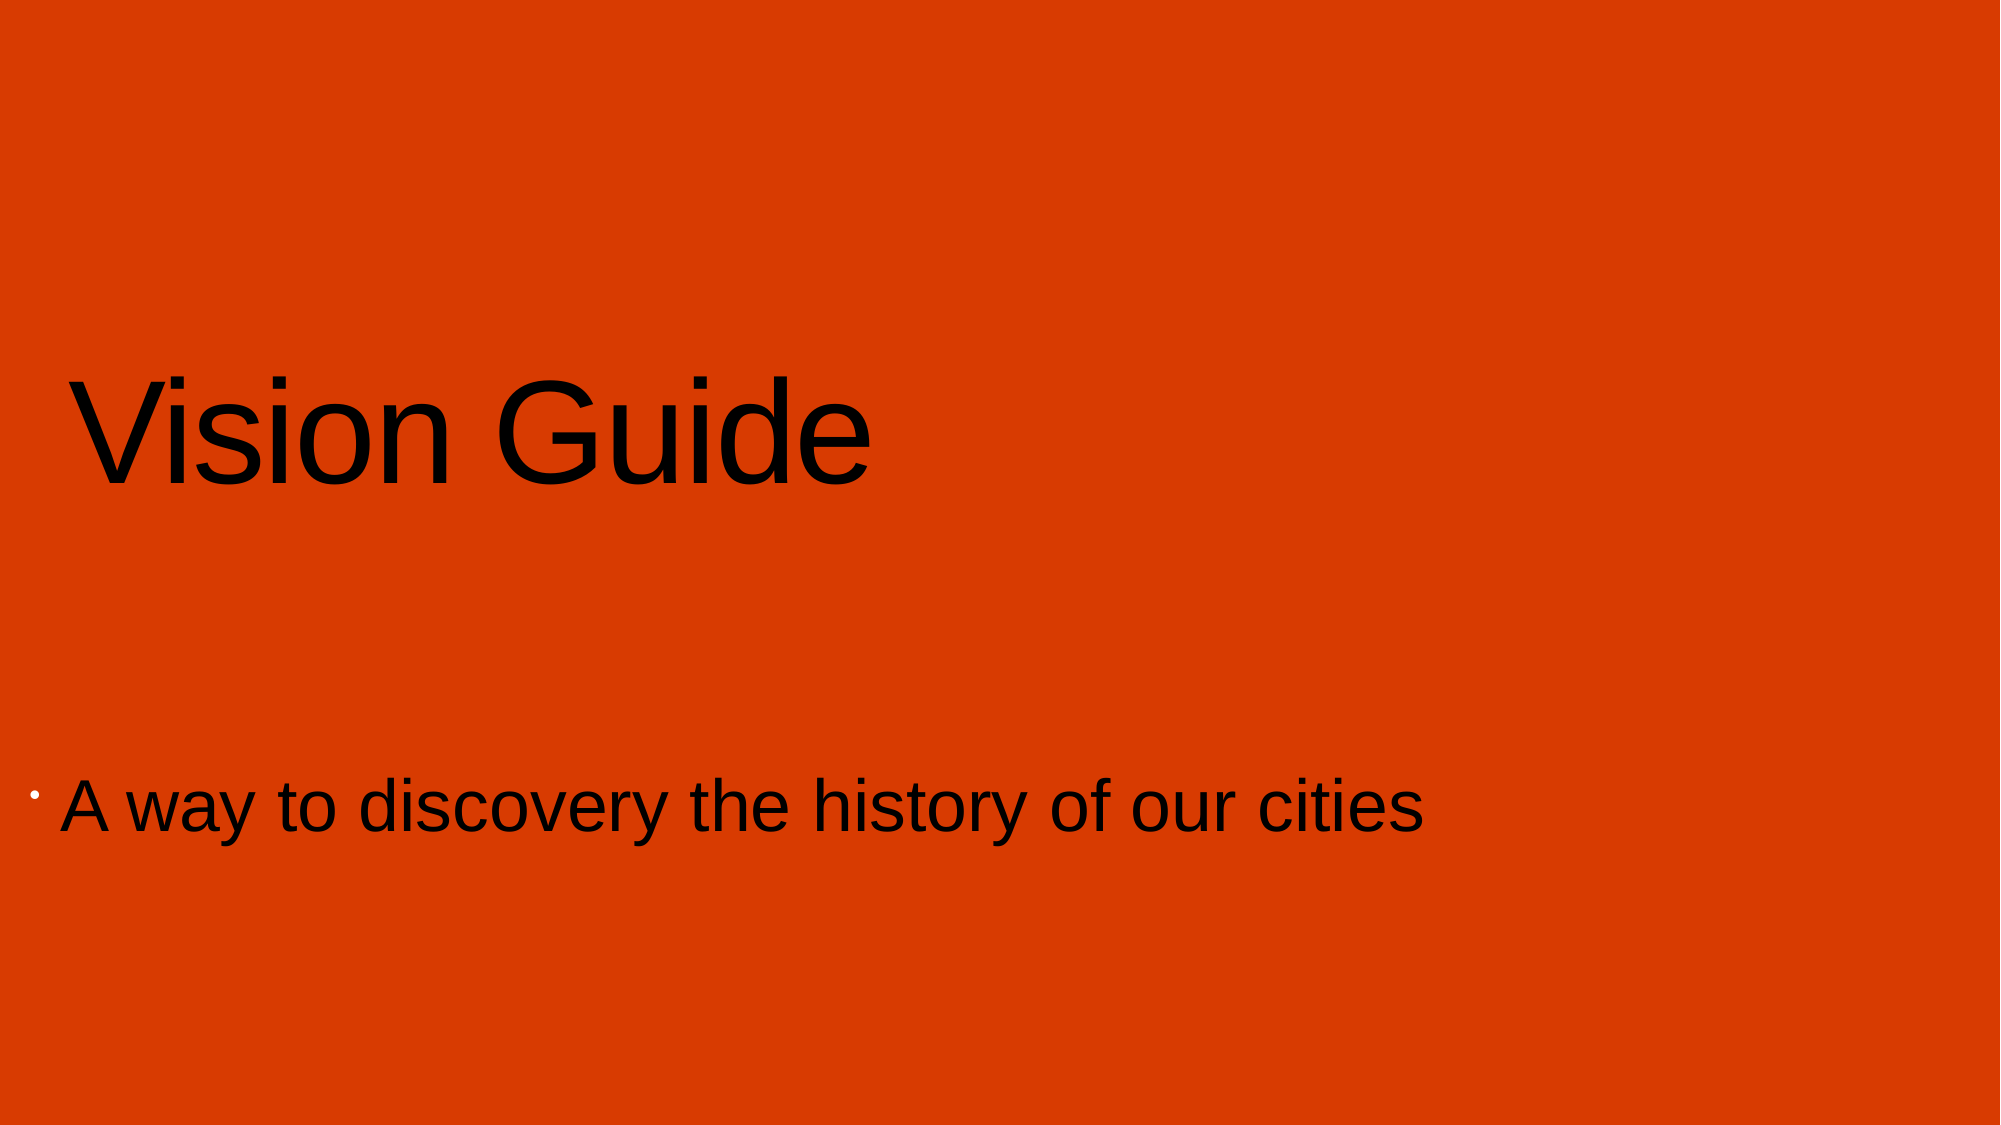

# Vision Guide
A way to discovery the history of our cities